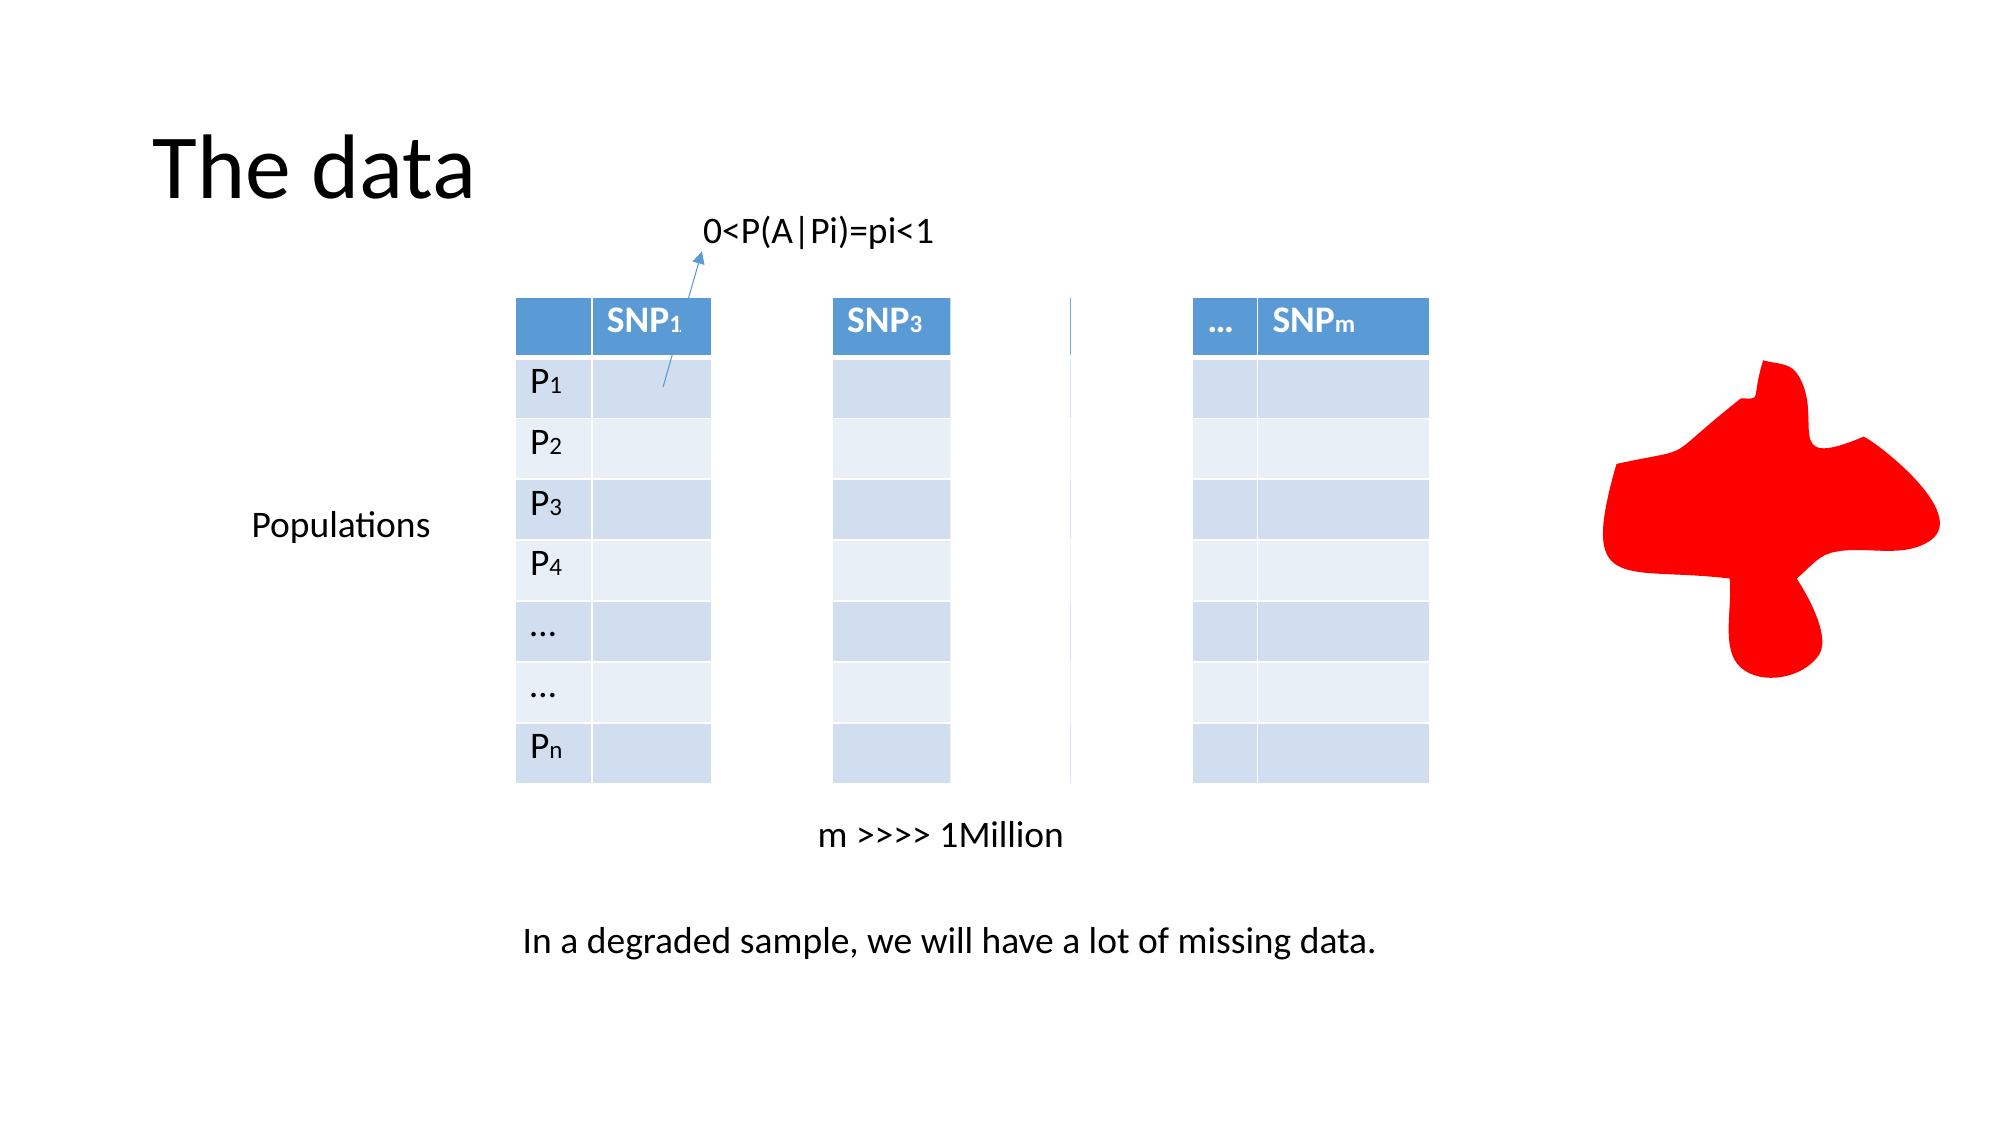

# The data
0<P(A|Pi)=pi<1

|  | SNP1 | SNP2 | SNP3 | SNP4 | SNP5 | … | SNPm |
| --- | --- | --- | --- | --- | --- | --- | --- |
| P1 |  |  |  |  |  |  |  |
| P2 |  |  |  |  |  |  |  |
| P3 |  |  |  |  |  |  |  |
| P4 |  |  |  |  |  |  |  |
| … |  |  |  |  |  |  |  |
| … |  |  |  |  |  |  |  |
| Pn |  |  |  |  |  |  |  |

Populations
m >>>> 1Million
In a degraded sample, we will have a lot of missing data.